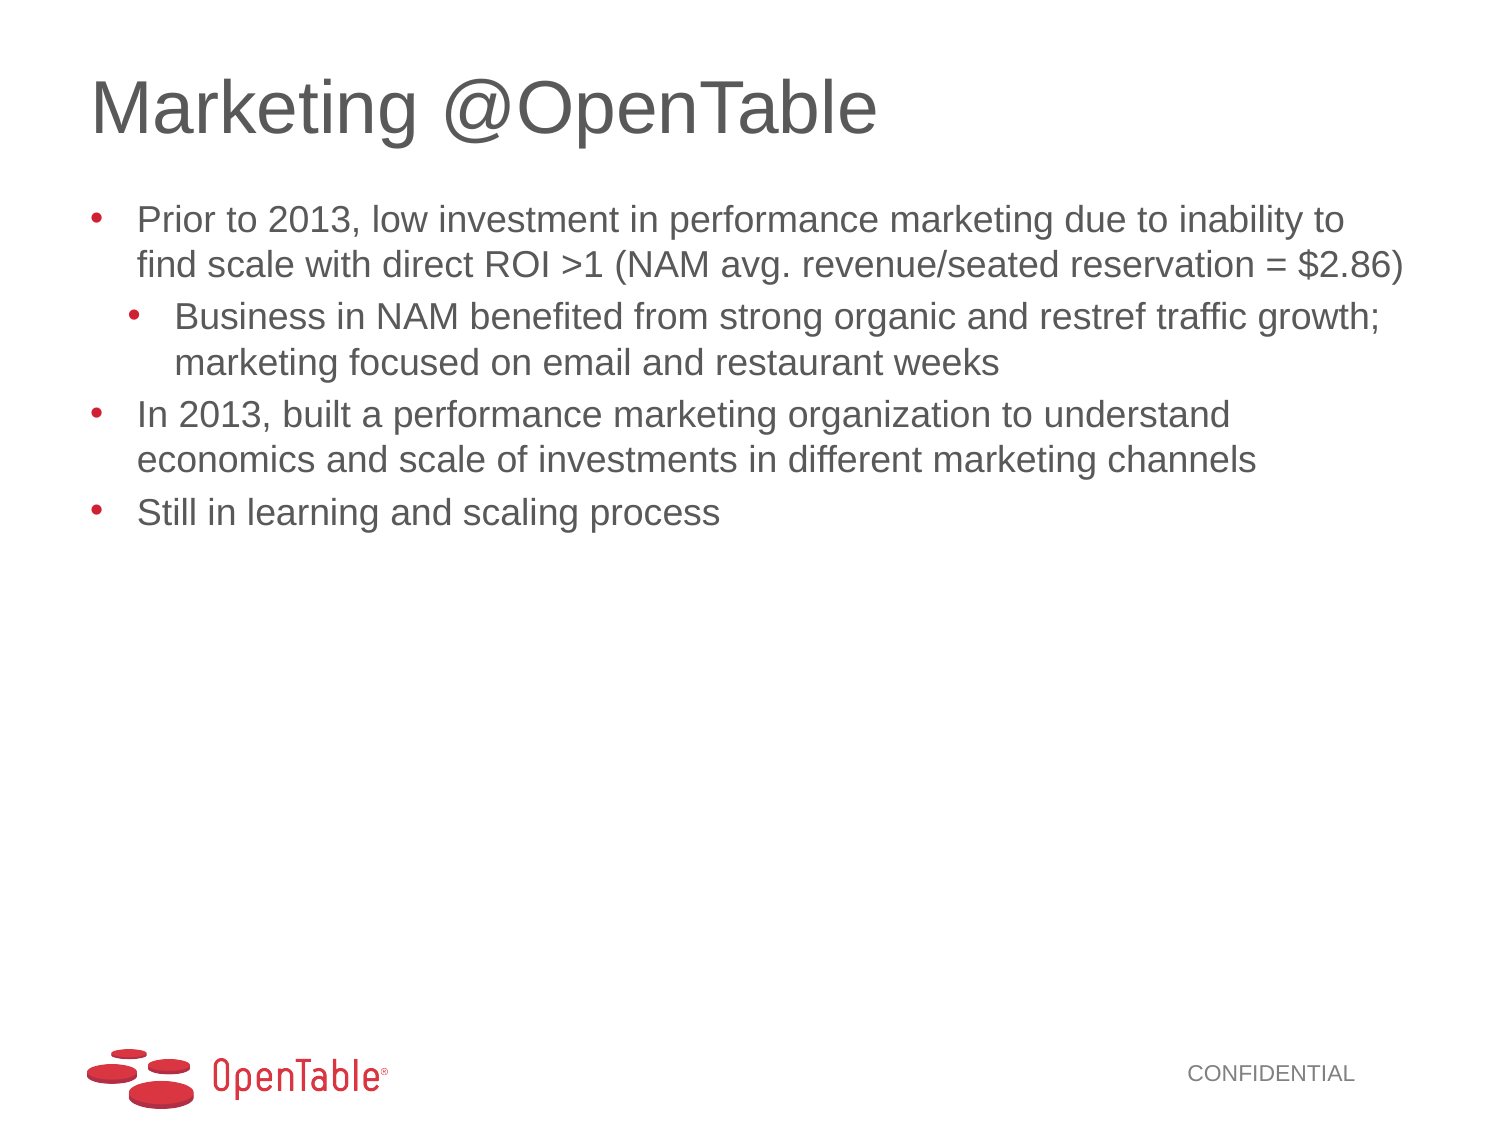

# Marketing @OpenTable
Prior to 2013, low investment in performance marketing due to inability to find scale with direct ROI >1 (NAM avg. revenue/seated reservation = $2.86)
Business in NAM benefited from strong organic and restref traffic growth; marketing focused on email and restaurant weeks
In 2013, built a performance marketing organization to understand economics and scale of investments in different marketing channels
Still in learning and scaling process